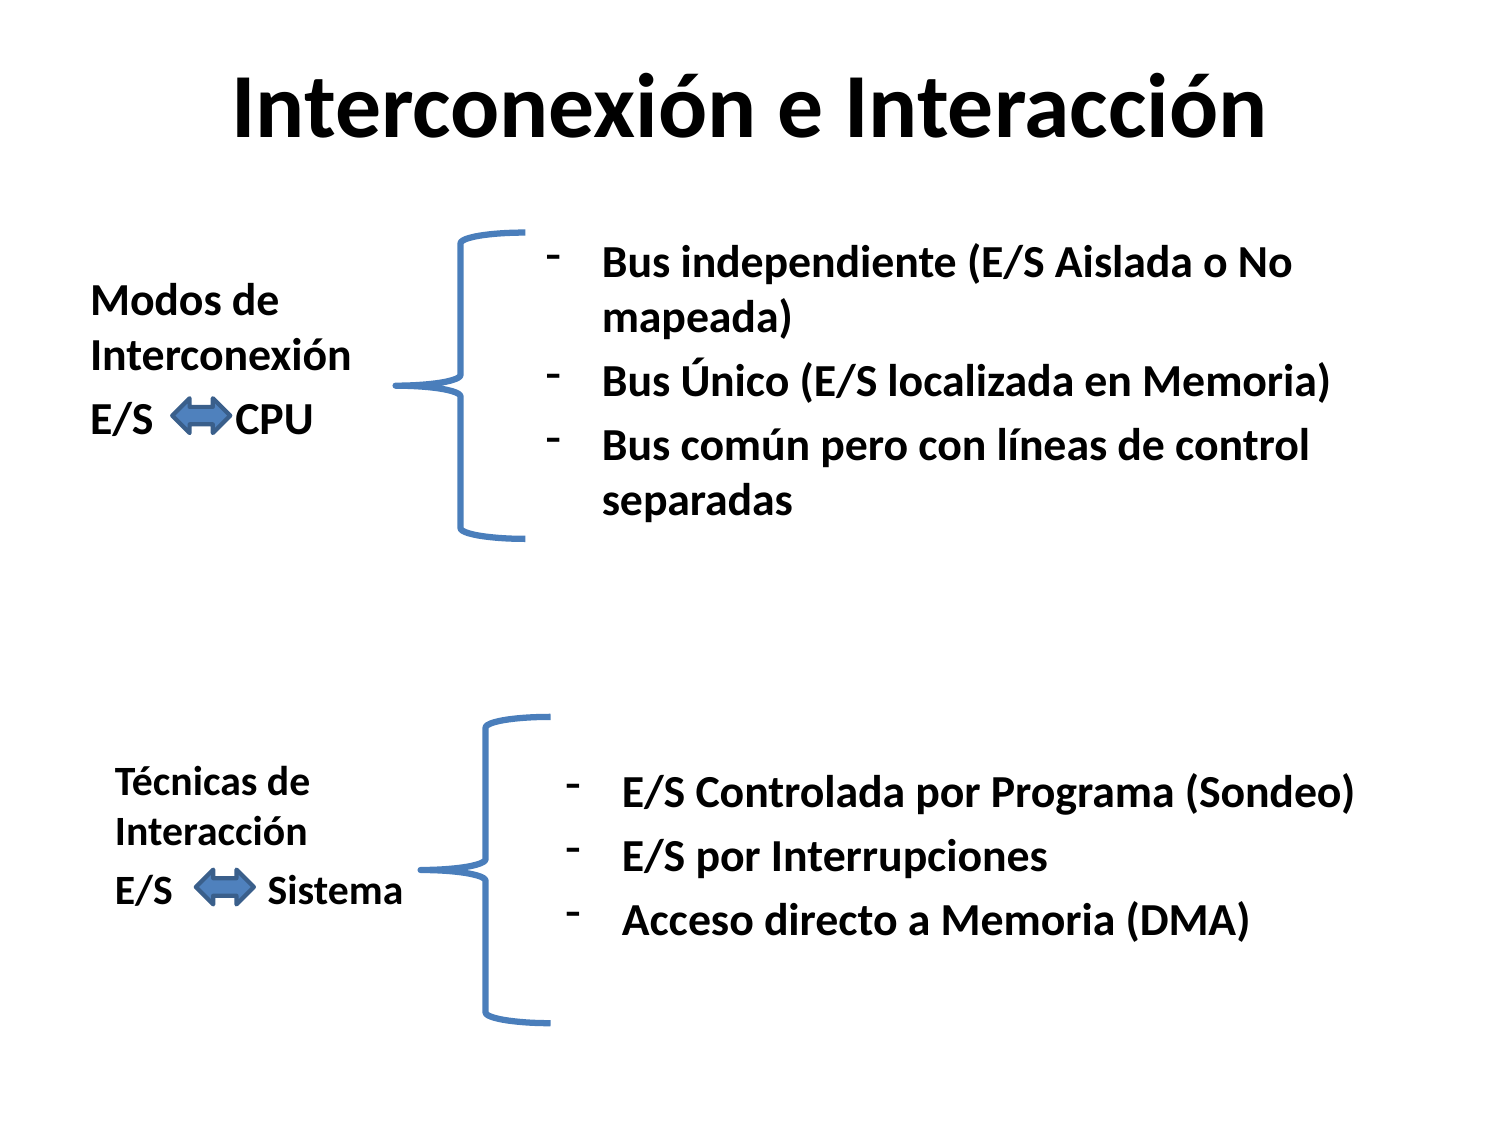

# Interconexión e Interacción
Bus independiente (E/S Aislada o No mapeada)
Bus Único (E/S localizada en Memoria)
Bus común pero con líneas de control separadas

Modos de Interconexión
E/S        CPU

Técnicas de Interacción
E/S          Sistema
E/S Controlada por Programa (Sondeo)
E/S por Interrupciones
Acceso directo a Memoria (DMA)